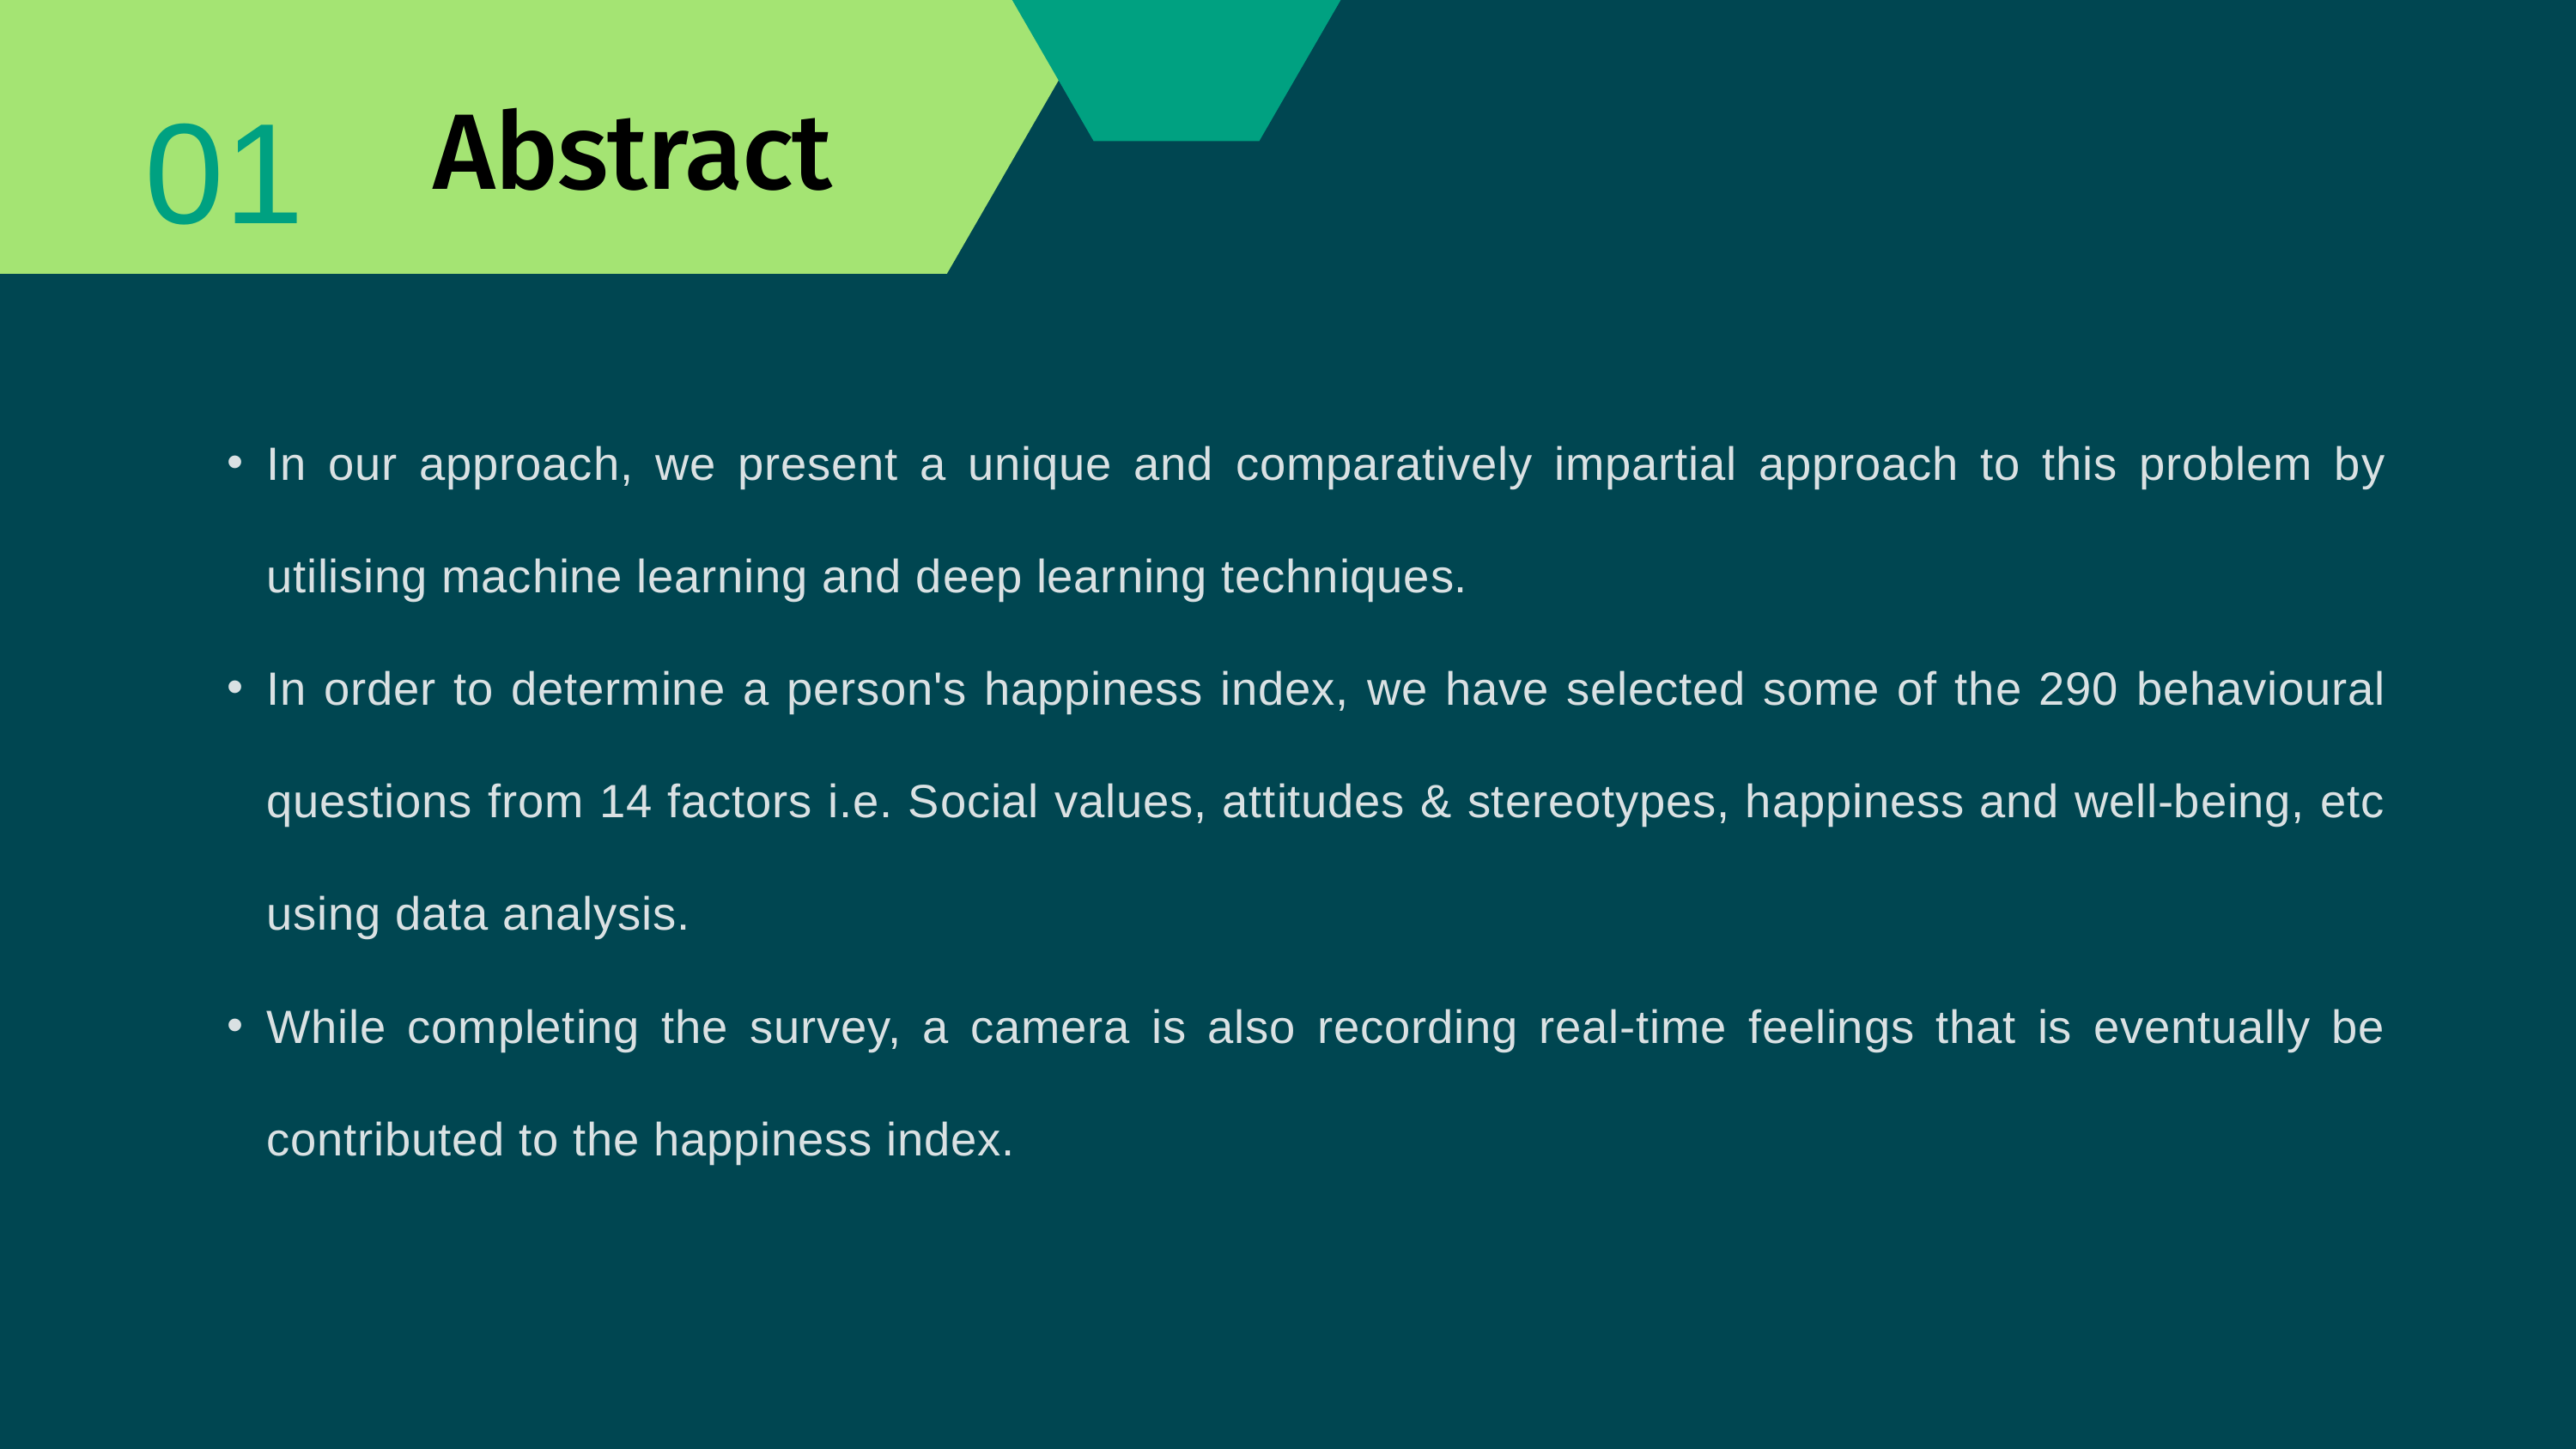

Abstract
01
In our approach, we present a unique and comparatively impartial approach to this problem by utilising machine learning and deep learning techniques.
In order to determine a person's happiness index, we have selected some of the 290 behavioural questions from 14 factors i.e. Social values, attitudes & stereotypes, happiness and well-being, etc using data analysis.
While completing the survey, a camera is also recording real-time feelings that is eventually be contributed to the happiness index.